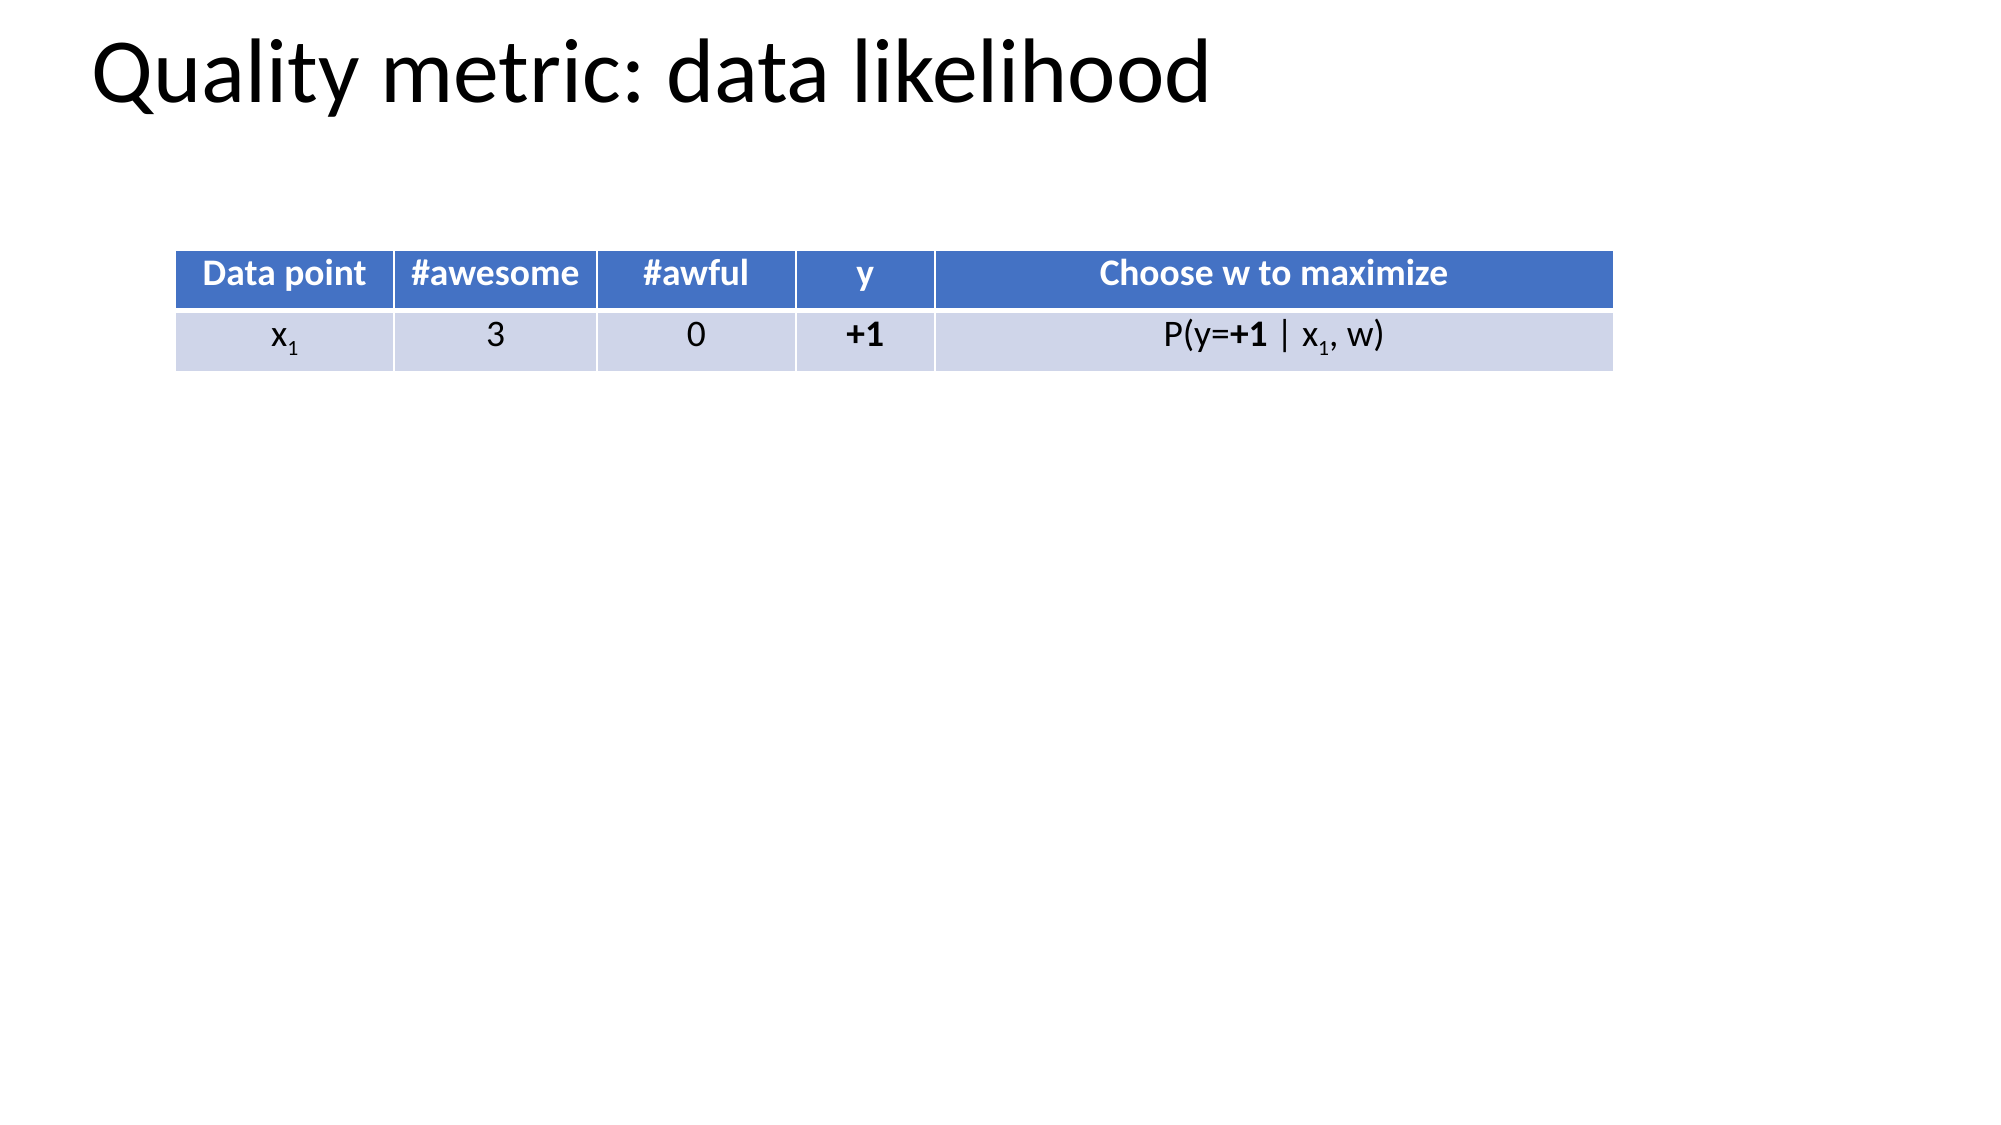

Quality metric: data likelihood
| Data point | #awesome | #awful | y | Choose w to maximize |
| --- | --- | --- | --- | --- |
| x1 | 3 | 0 | +1 | P(y=+1 | x1, w) |